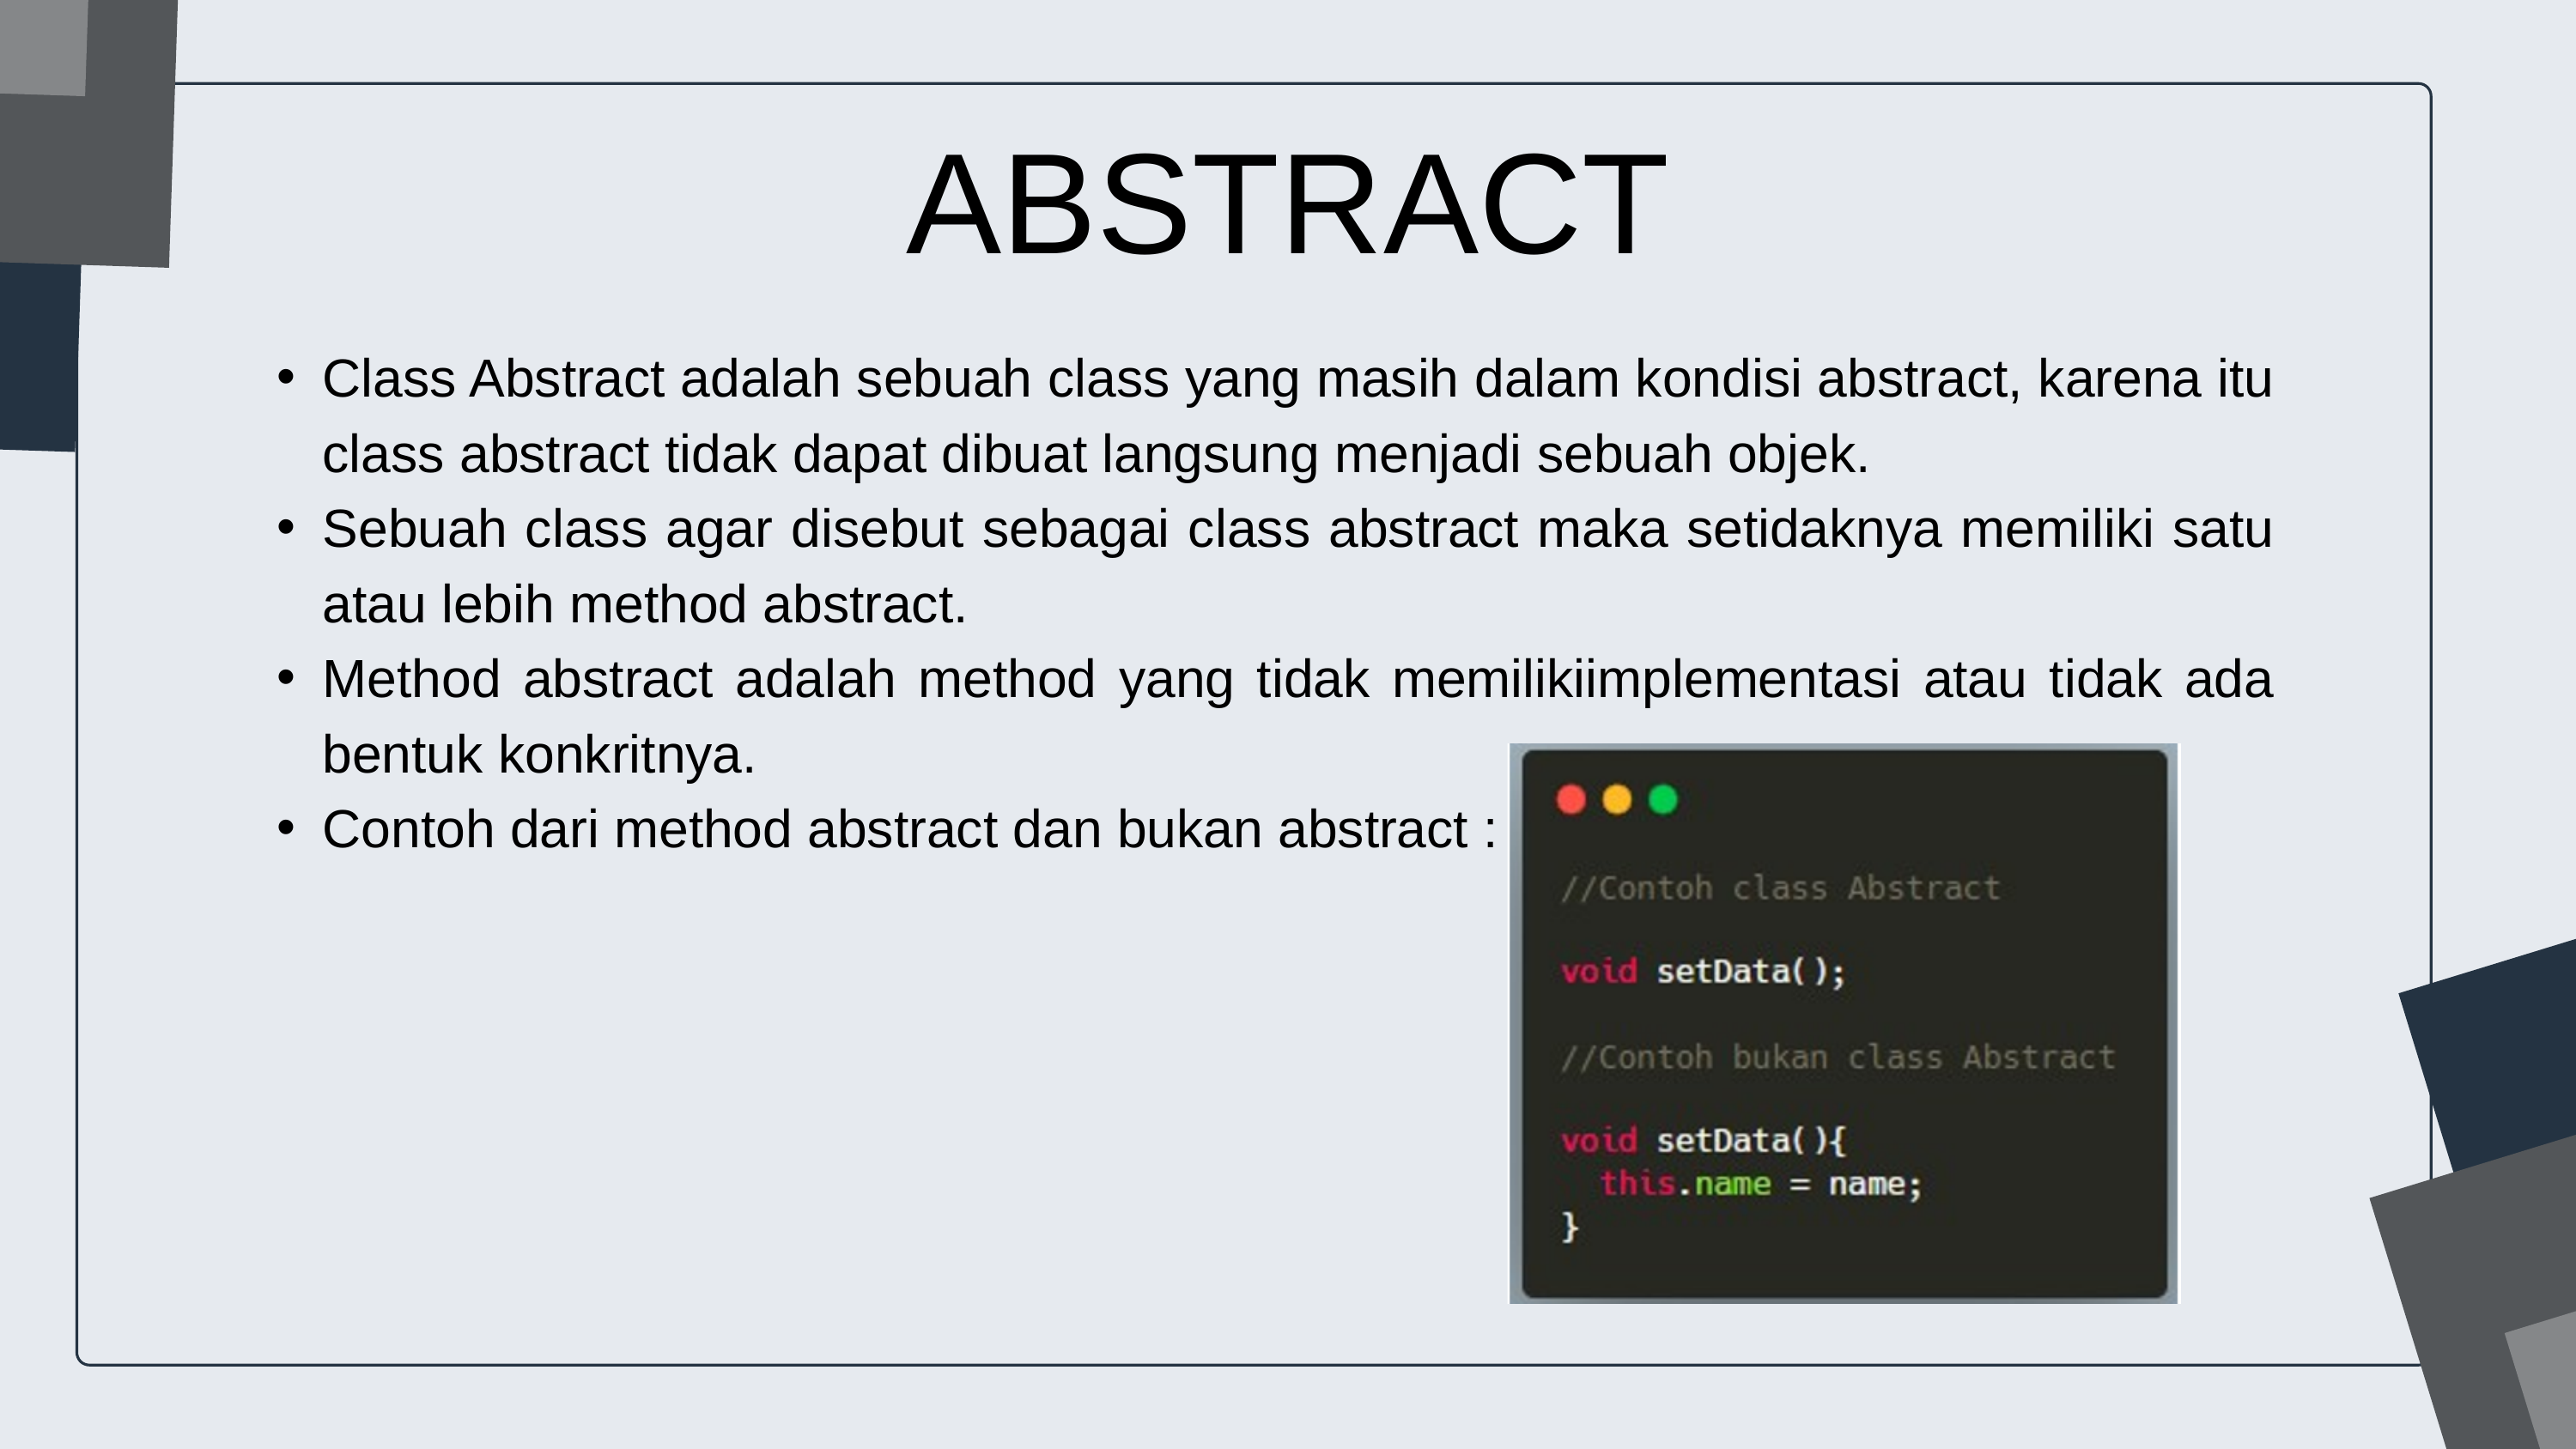

ABSTRACT
Class Abstract adalah sebuah class yang masih dalam kondisi abstract, karena itu class abstract tidak dapat dibuat langsung menjadi sebuah objek.
Sebuah class agar disebut sebagai class abstract maka setidaknya memiliki satu atau lebih method abstract.
Method abstract adalah method yang tidak memilikiimplementasi atau tidak ada bentuk konkritnya.
Contoh dari method abstract dan bukan abstract :